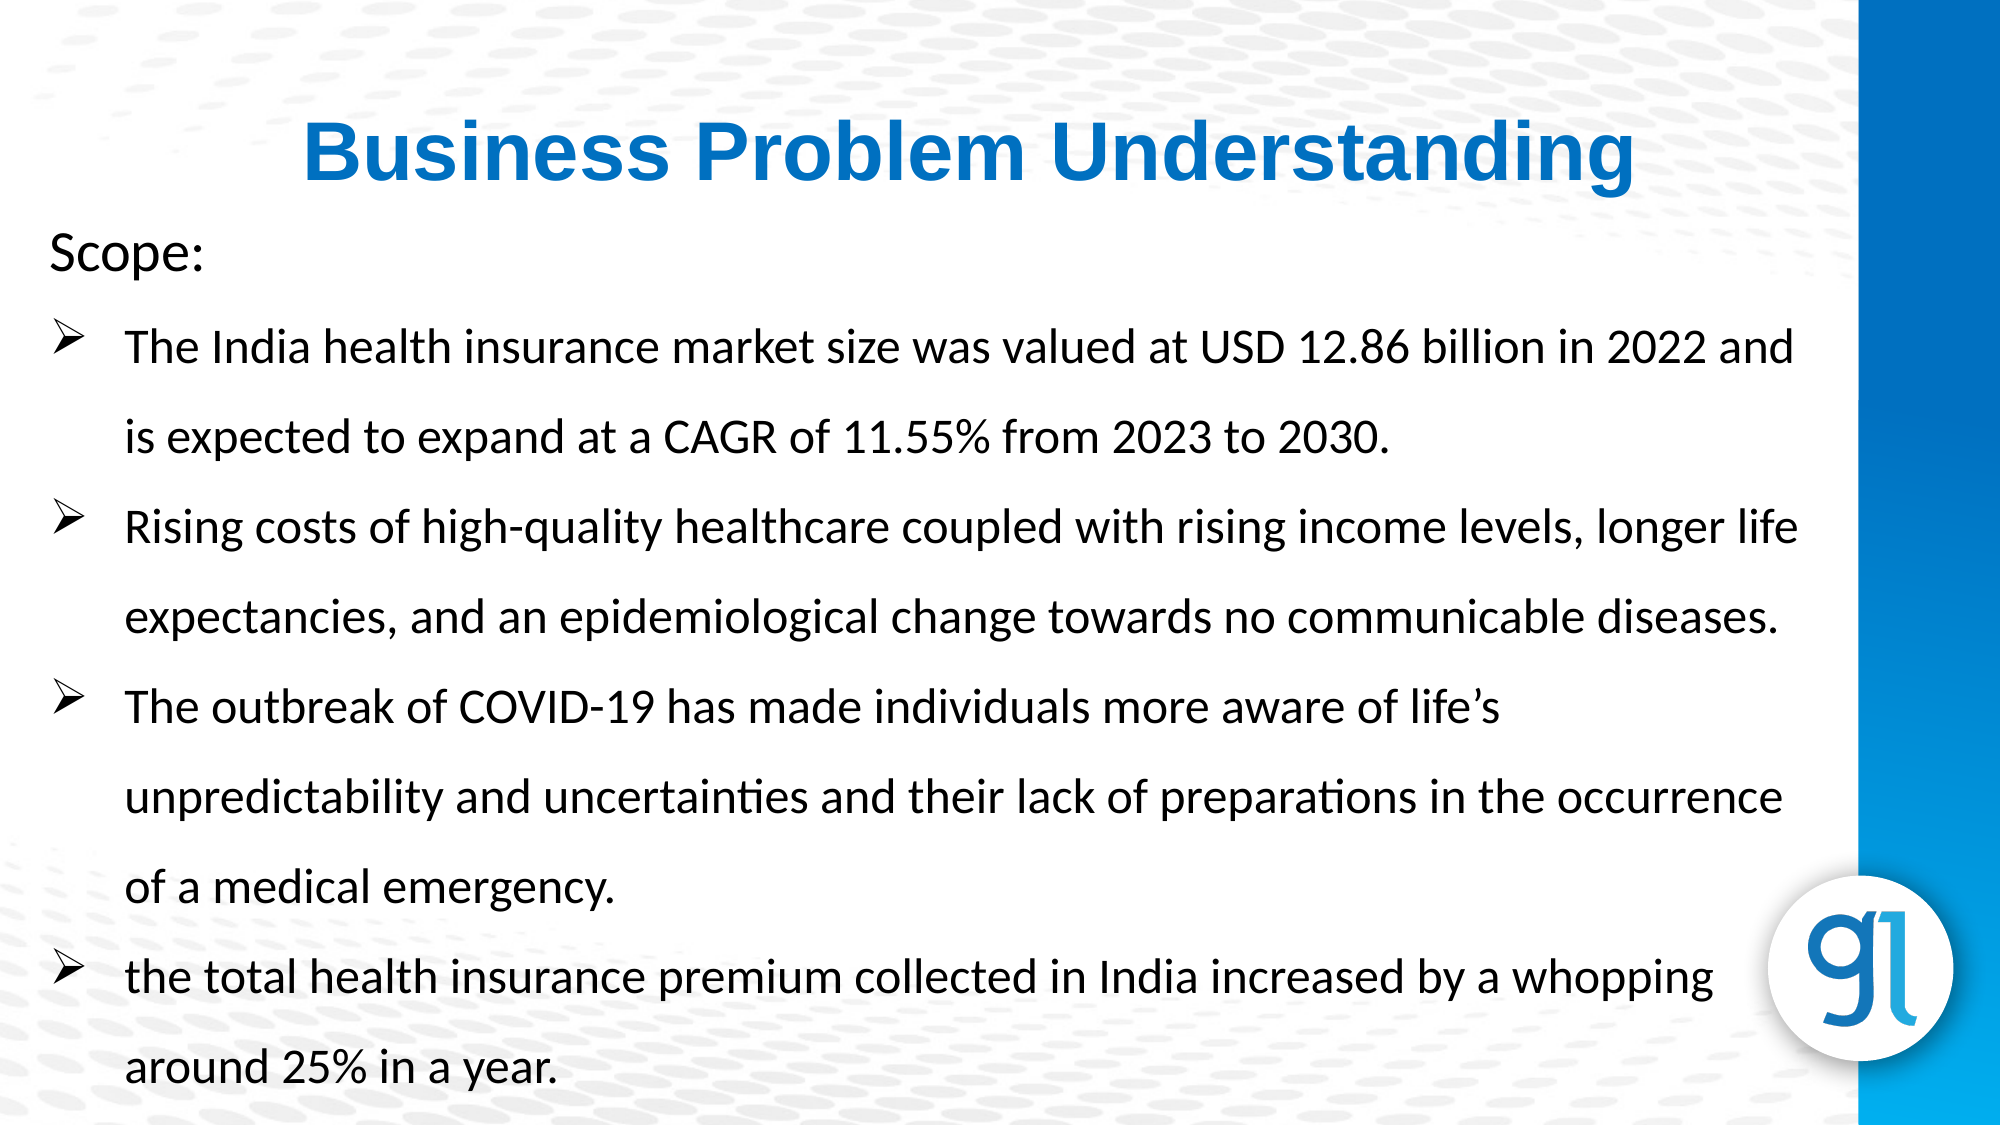

Business Problem Understanding
Scope:
The India health insurance market size was valued at USD 12.86 billion in 2022 and is expected to expand at a CAGR of 11.55% from 2023 to 2030.
Rising costs of high-quality healthcare coupled with rising income levels, longer life expectancies, and an epidemiological change towards no communicable diseases.
The outbreak of COVID-19 has made individuals more aware of life’s unpredictability and uncertainties and their lack of preparations in the occurrence of a medical emergency.
the total health insurance premium collected in India increased by a whopping around 25% in a year.